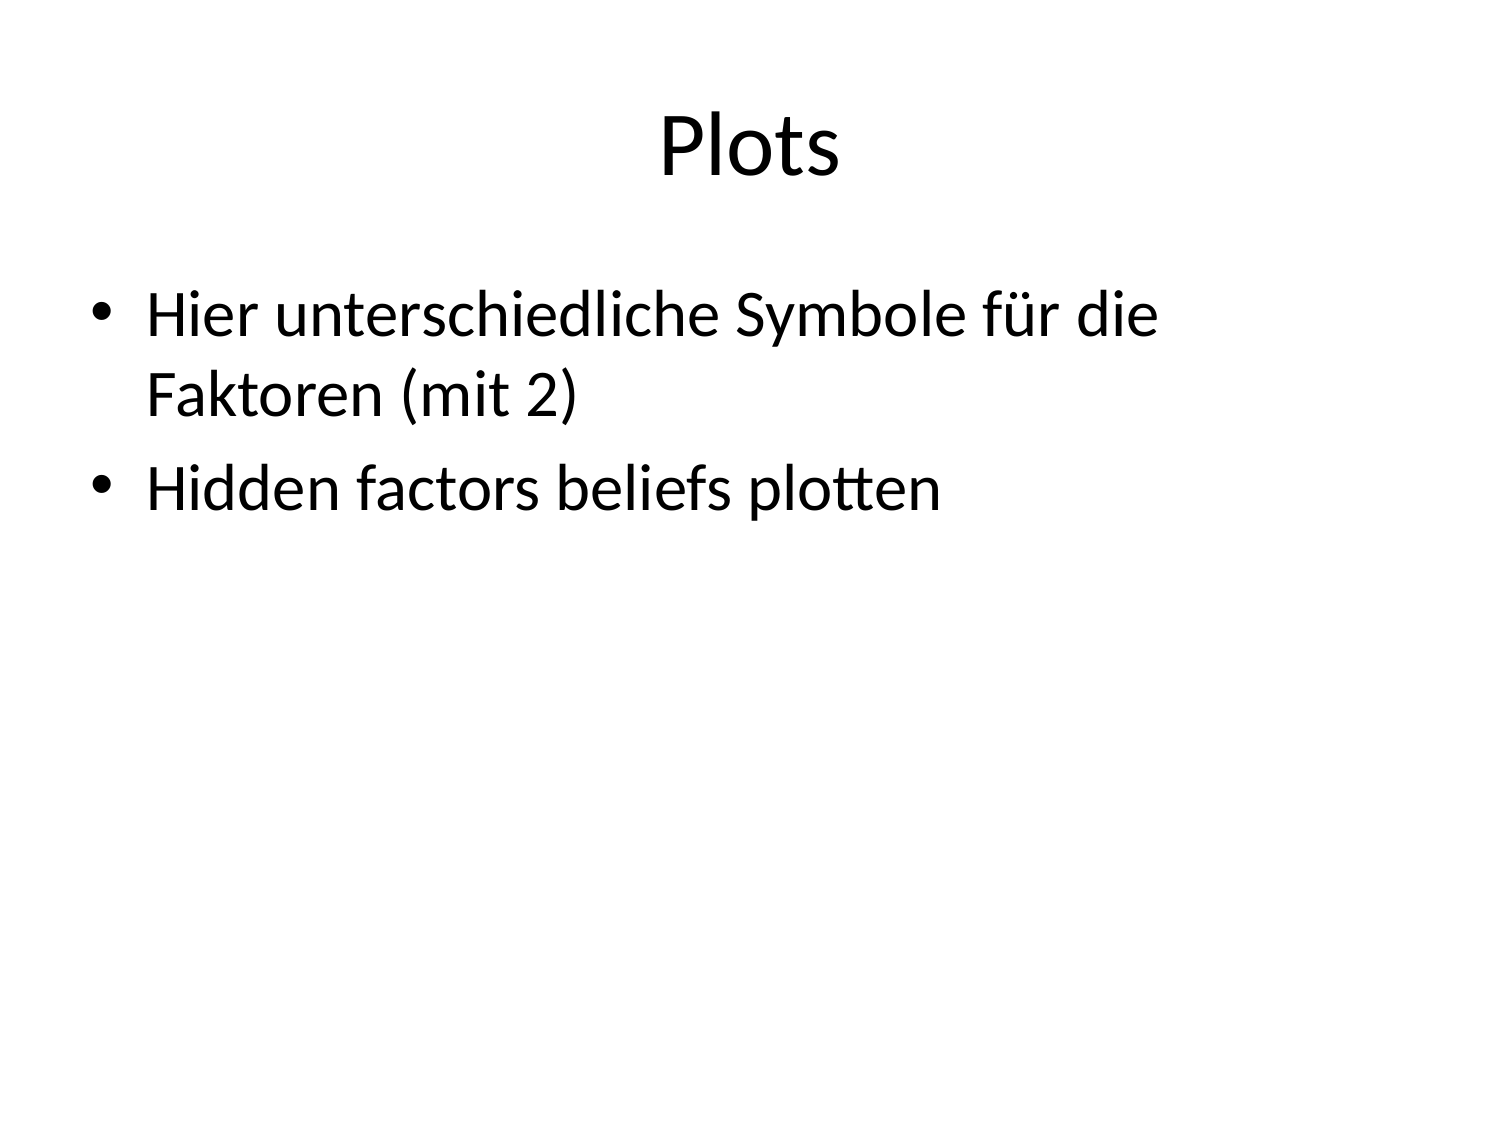

# Plots
Hier unterschiedliche Symbole für die Faktoren (mit 2)
Hidden factors beliefs plotten